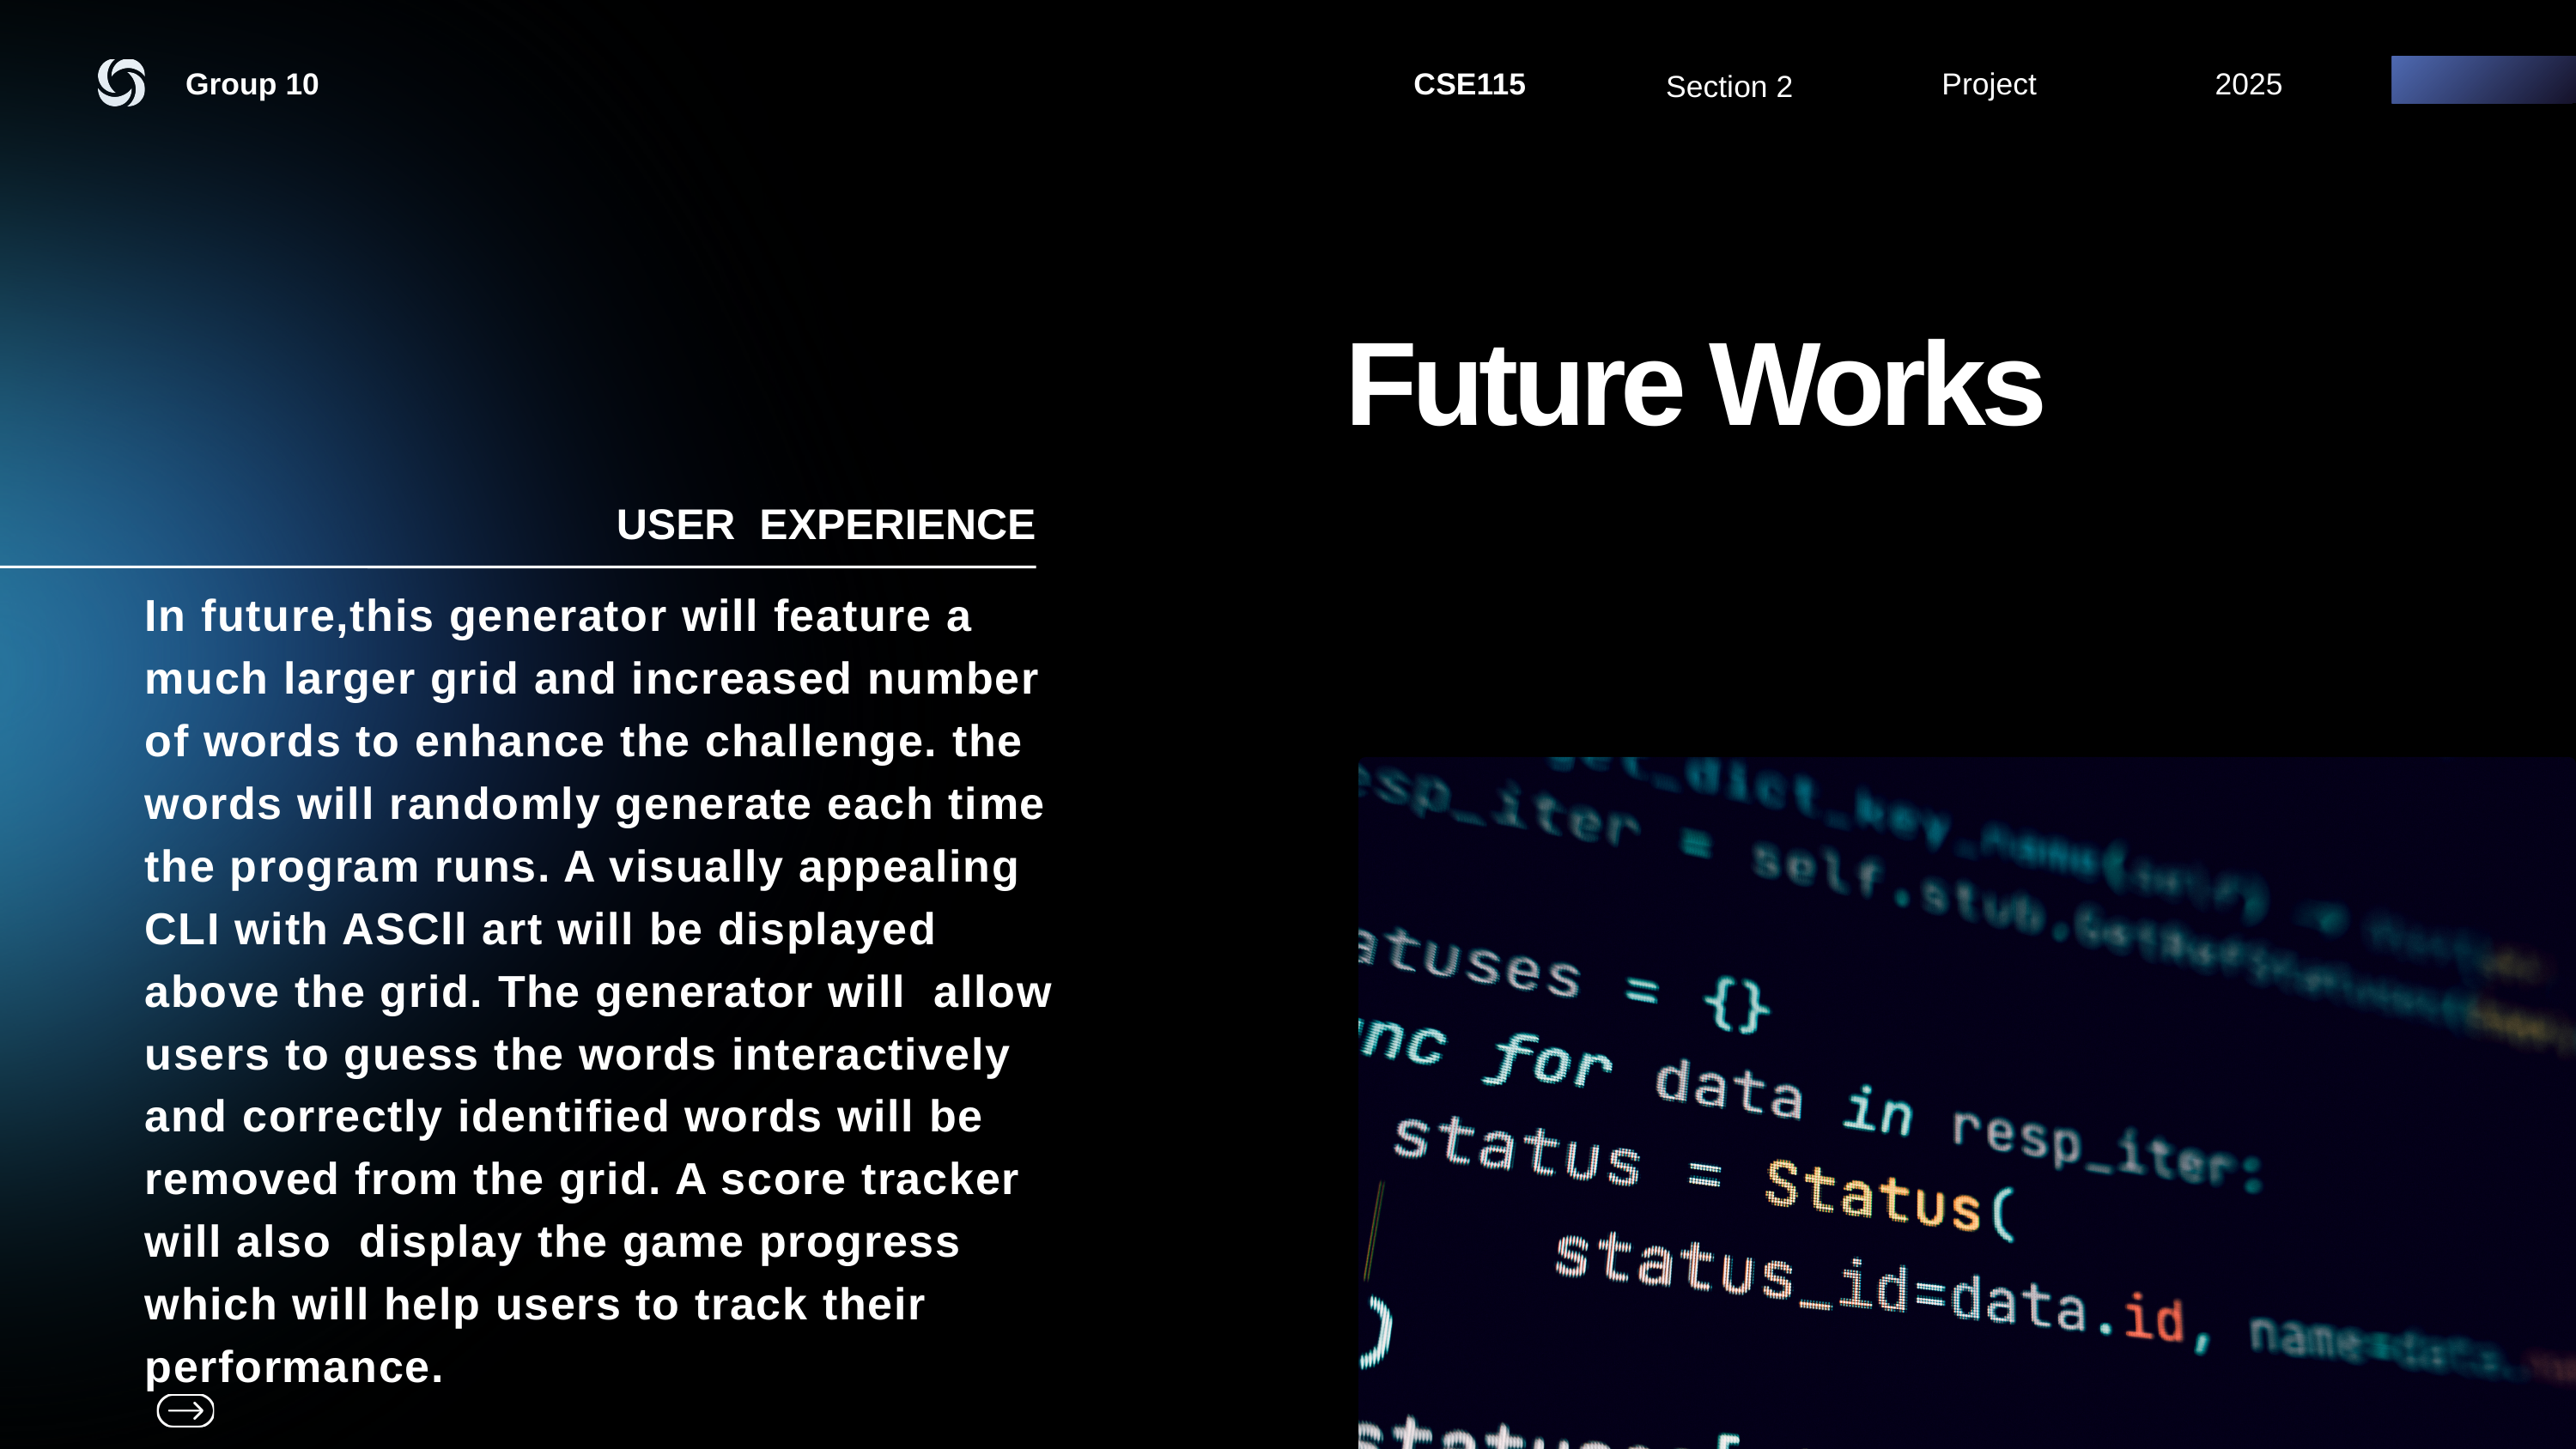

Group 10
CSE115
Project
2025

Section 2
Future Works
USER  EXPERIENCE

In future,this generator will feature a much larger grid and increased number of words to enhance the challenge. the words will randomly generate each time the program runs. A visually appealing CLI with ASCll art will be displayed above the grid. The generator will  allow users to guess the words interactively  and correctly identified words will be removed from the grid. A score tracker will also  display the game progress which will help users to track their performance.